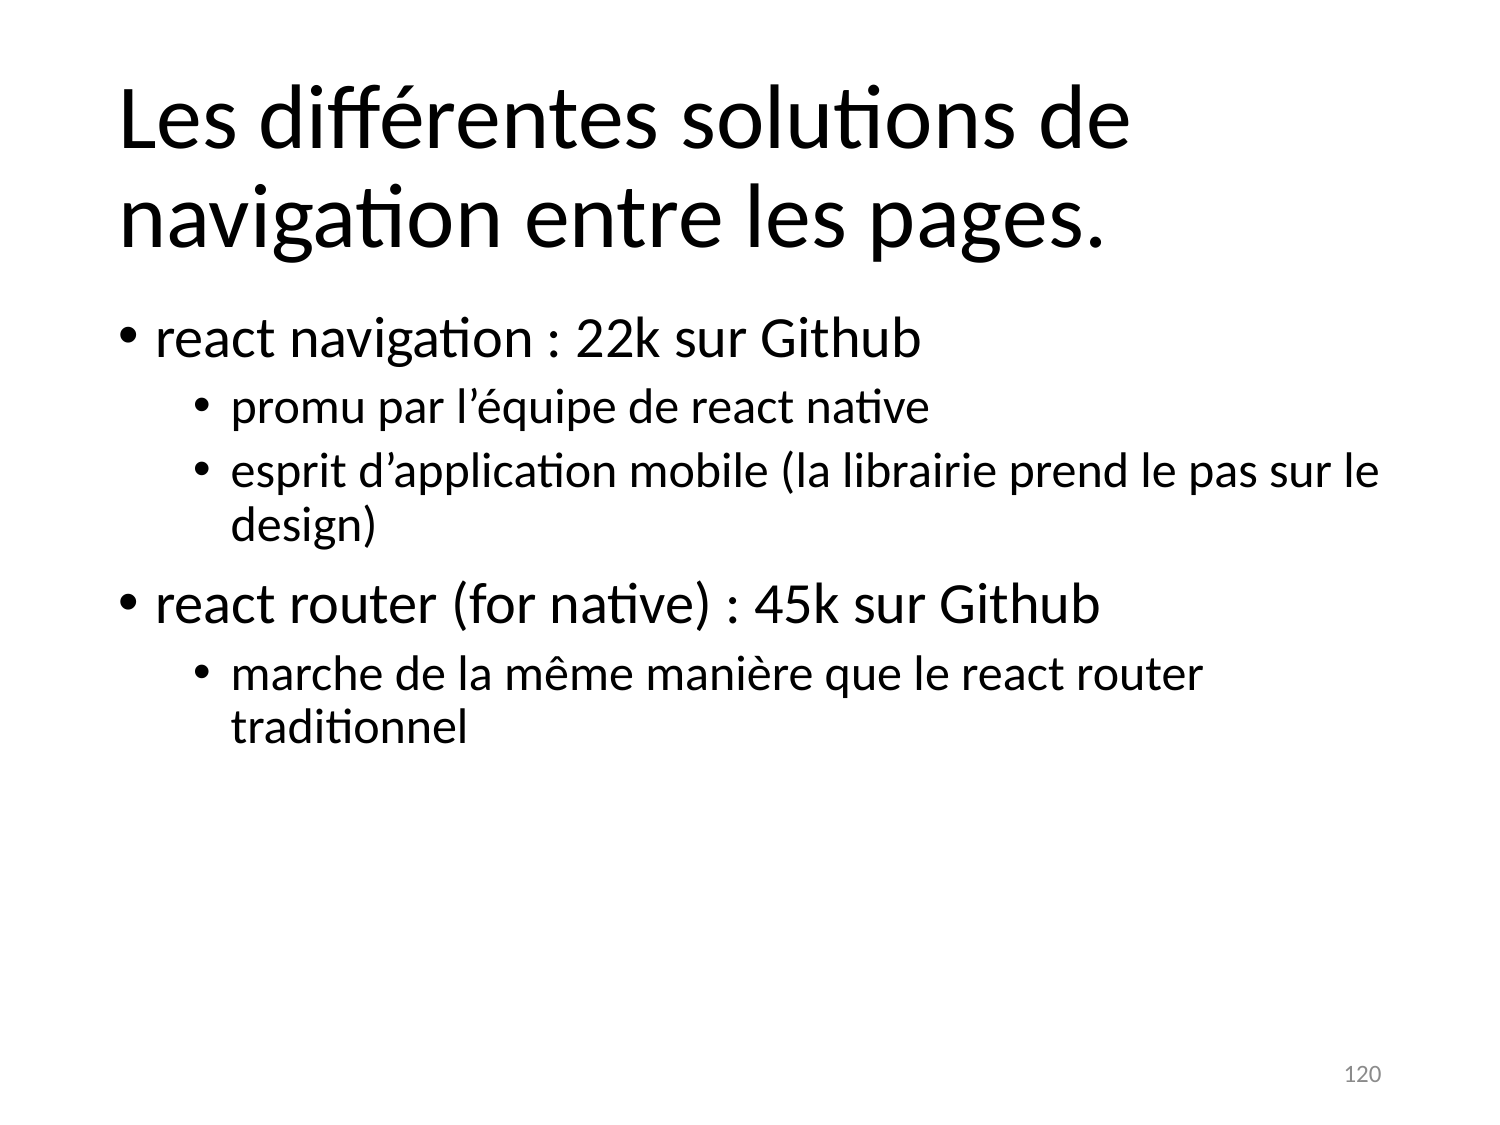

# Les différentes solutions de navigation entre les pages.
react navigation : 22k sur Github
promu par l’équipe de react native
esprit d’application mobile (la librairie prend le pas sur le design)
react router (for native) : 45k sur Github
marche de la même manière que le react router traditionnel
120